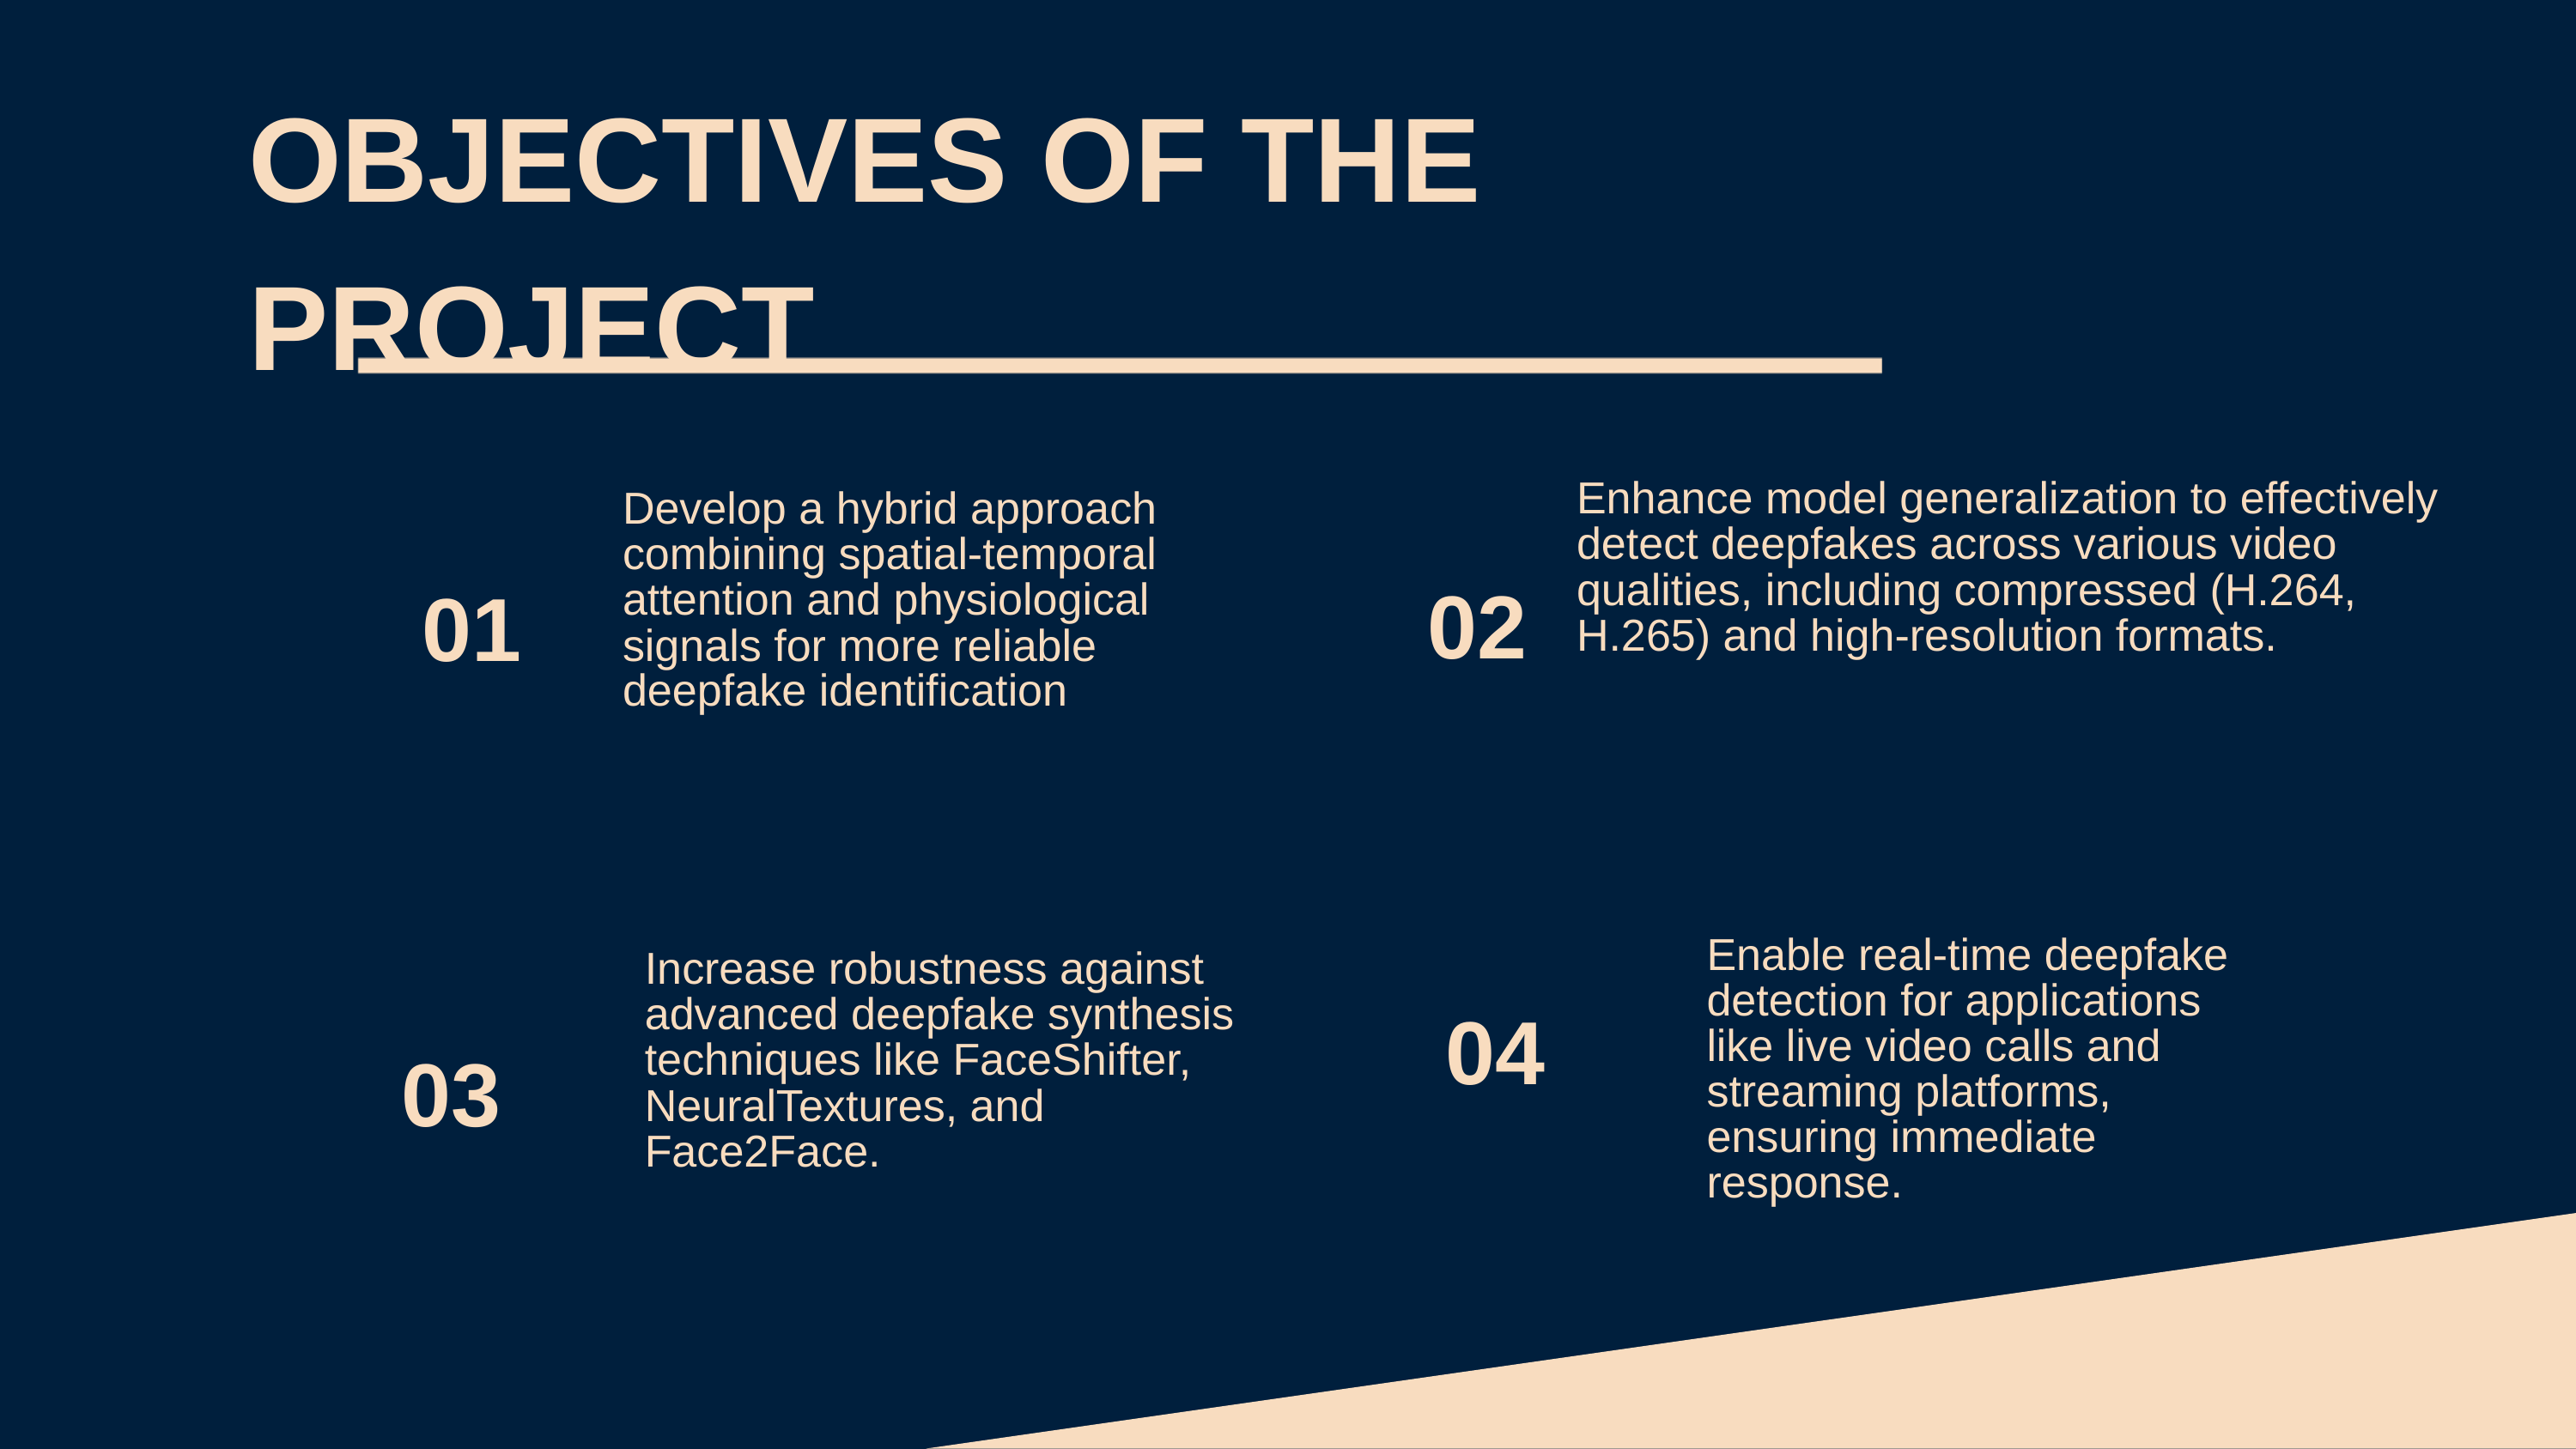

OBJECTIVES OF THE PROJECT

02
01
Enhance model generalization to effectively detect deepfakes across various video qualities, including compressed (H.264, H.265) and high-resolution formats.
Develop a hybrid approach combining spatial-temporal attention and physiological signals for more reliable deepfake identification
04
03
Enable real-time deepfake detection for applications like live video calls and streaming platforms, ensuring immediate response.
Increase robustness against advanced deepfake synthesis techniques like FaceShifter, NeuralTextures, and Face2Face.